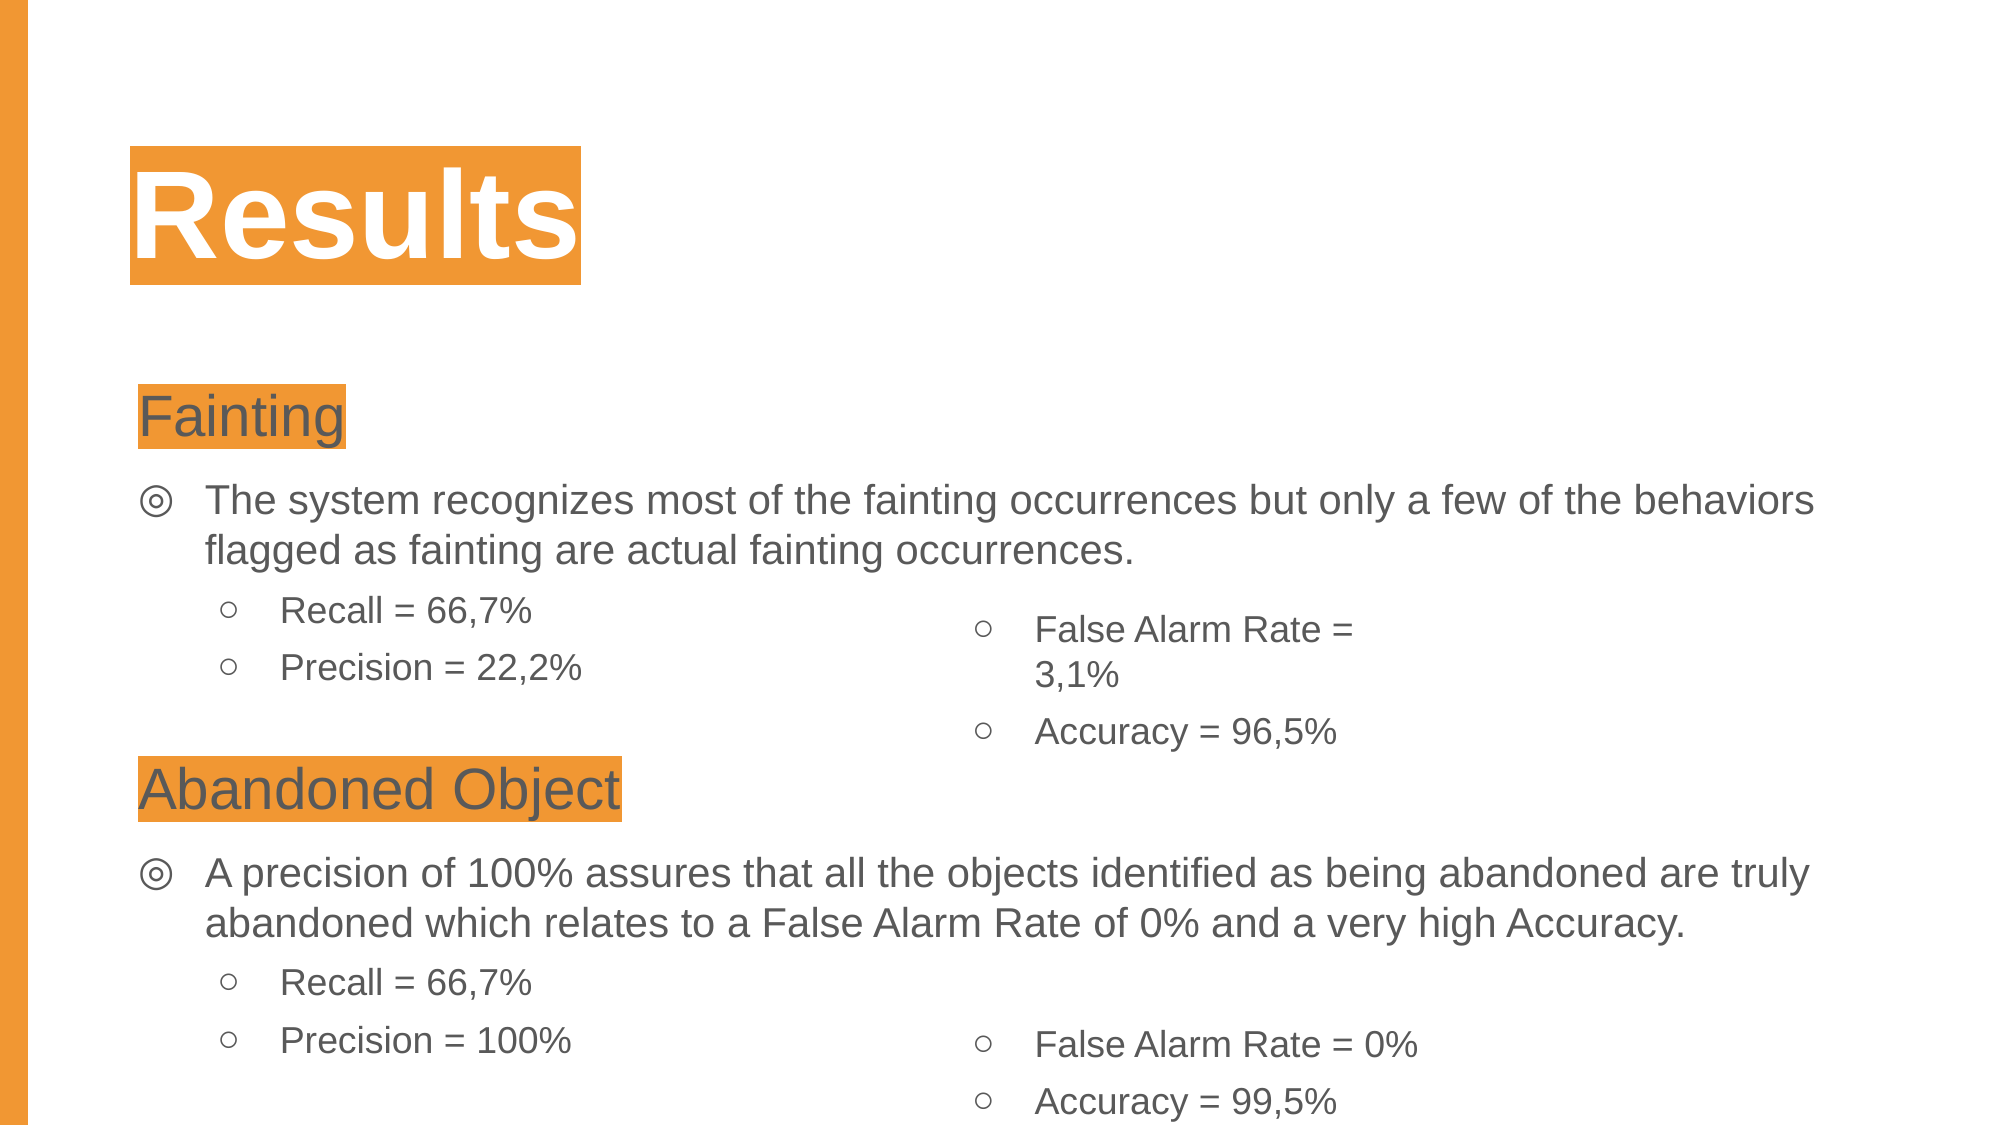

Results
Fainting
The system recognizes most of the fainting occurrences but only a few of the behaviors flagged as fainting are actual fainting occurrences.
Recall = 66,7%
Precision = 22,2%

Abandoned Object
A precision of 100% assures that all the objects identified as being abandoned are truly abandoned which relates to a False Alarm Rate of 0% and a very high Accuracy.
Recall = 66,7%
Precision = 100%

False Alarm Rate = 3,1%
Accuracy = 96,5%

False Alarm Rate = 0%
Accuracy = 99,5%